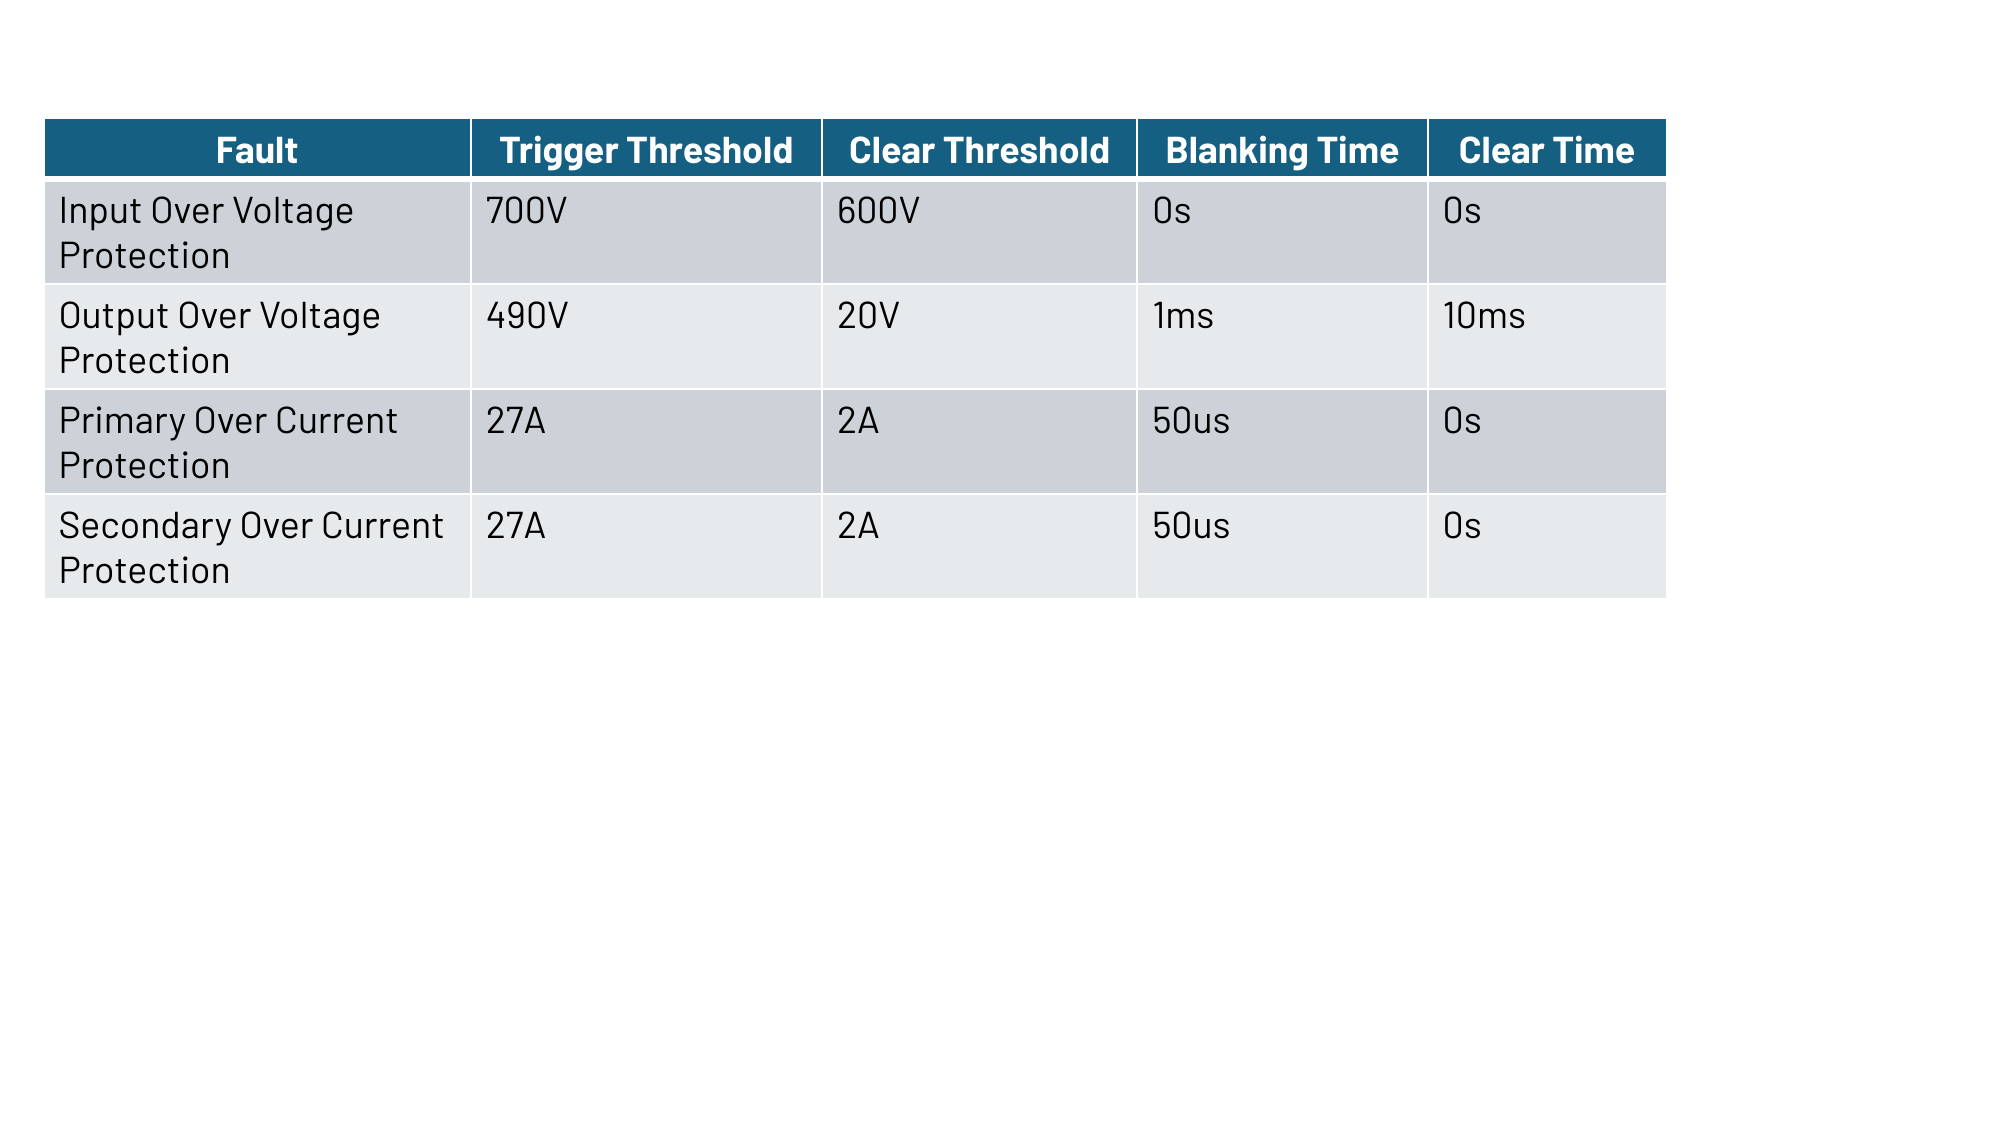

| Fault | Trigger Threshold | Clear Threshold | Blanking Time | Clear Time |
| --- | --- | --- | --- | --- |
| Input Over Voltage Protection | 700V | 600V | 0s | 0s |
| Output Over Voltage Protection | 490V | 20V | 1ms | 10ms |
| Primary Over Current Protection | 27A | 2A | 50us | 0s |
| Secondary Over Current Protection | 27A | 2A | 50us | 0s |